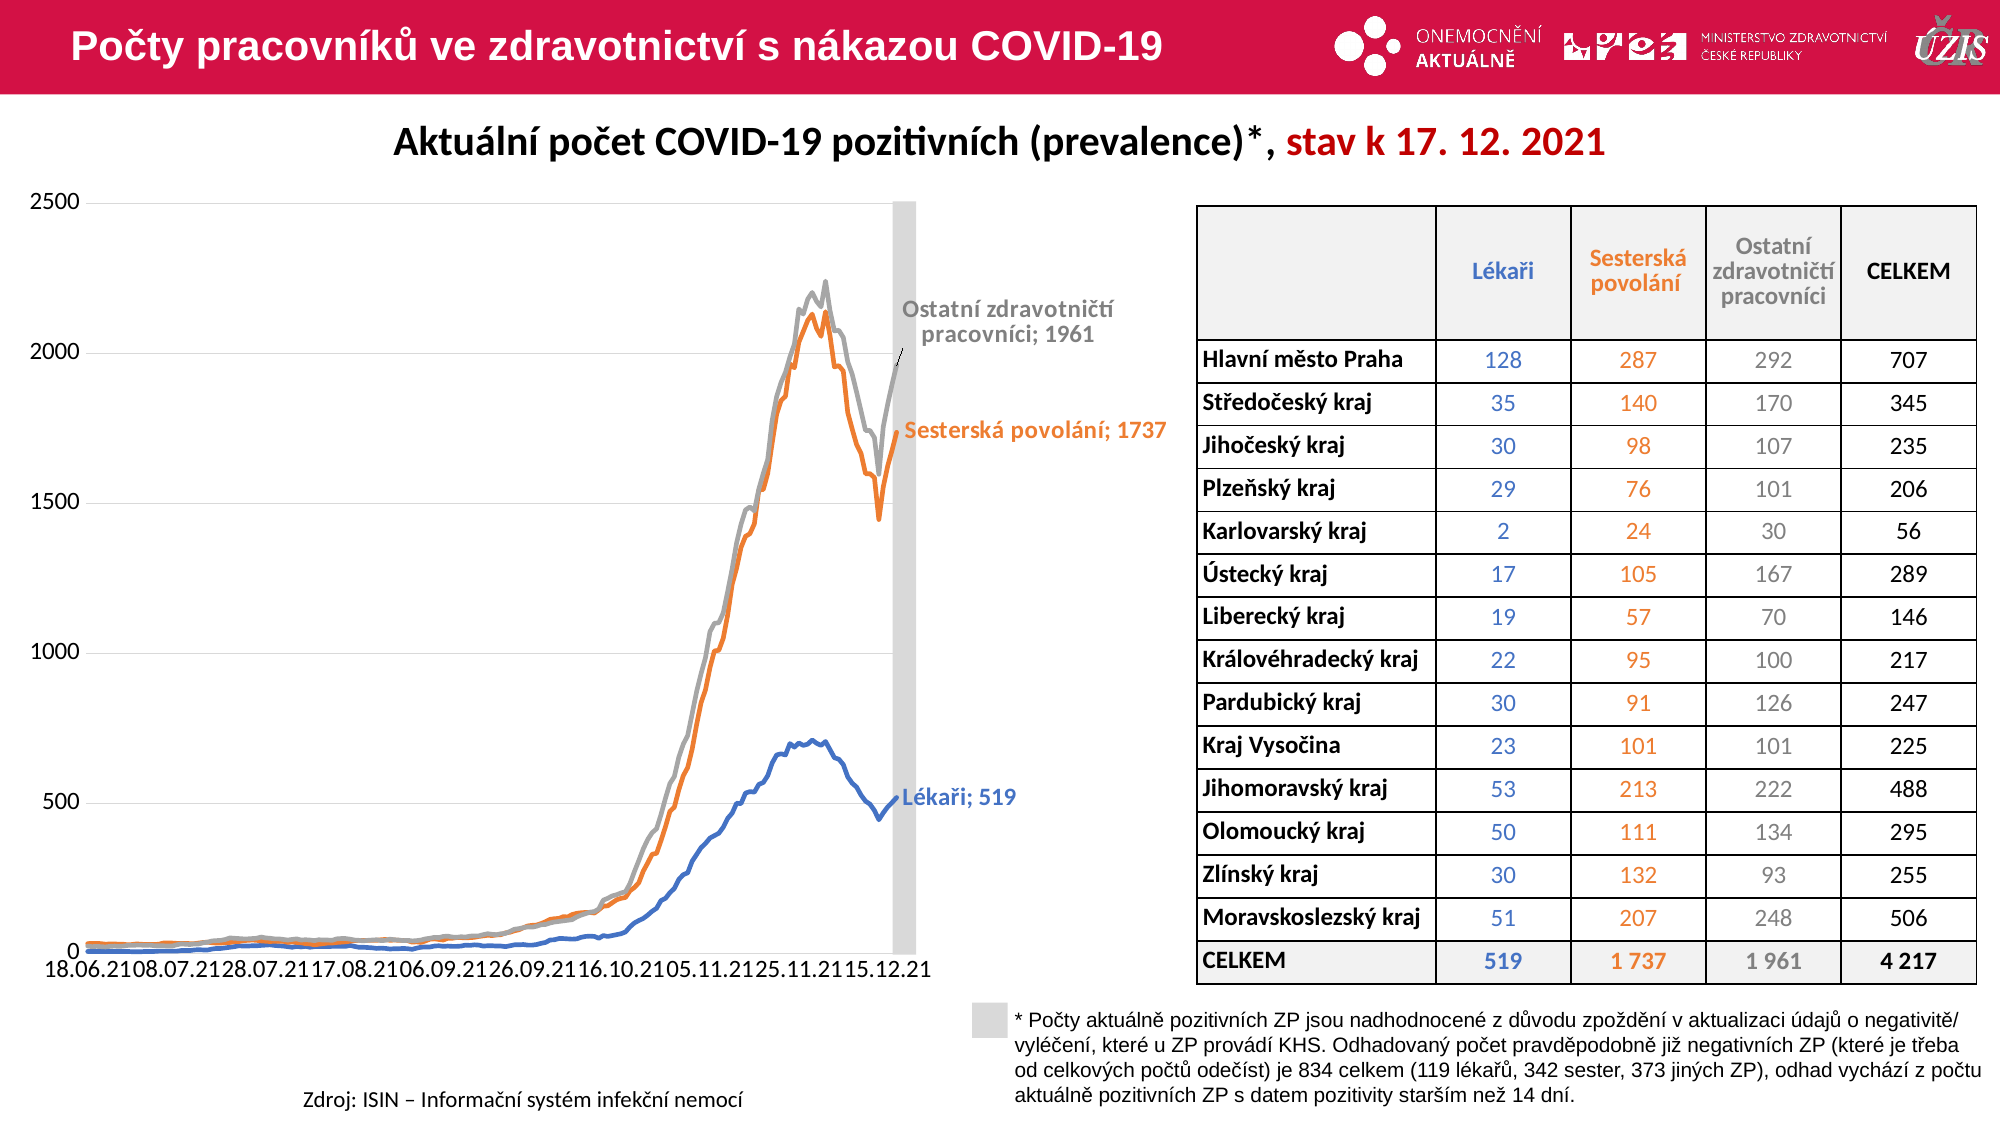

# Počty pracovníků ve zdravotnictví s nákazou COVID-19
Aktuální počet COVID-19 pozitivních (prevalence)*, stav k 17. 12. 2021

### Chart

| Category | Lékaři | Sesterská povolání | Ostatní zdravotničtí pracovníci |
|---|---|---|---|
| 18.06.21 | 6.0 | 32.0 | 24.0 |
| 19.06.21 | 6.0 | 33.0 | 22.0 |
| 20.06.21 | 6.0 | 33.0 | 23.0 |
| 21.06.21 | 6.0 | 32.0 | 22.0 |
| 22.06.21 | 6.0 | 30.0 | 21.0 |
| 23.06.21 | 6.0 | 31.0 | 23.0 |
| 24.06.21 | 6.0 | 31.0 | 24.0 |
| 25.06.21 | 6.0 | 30.0 | 23.0 |
| 26.06.21 | 6.0 | 30.0 | 24.0 |
| 27.06.21 | 6.0 | 28.0 | 26.0 |
| 28.06.21 | 5.0 | 29.0 | 26.0 |
| 29.06.21 | 5.0 | 31.0 | 27.0 |
| 30.06.21 | 5.0 | 30.0 | 27.0 |
| 01.07.21 | 6.0 | 29.0 | 26.0 |
| 02.07.21 | 6.0 | 29.0 | 27.0 |
| 03.07.21 | 6.0 | 29.0 | 25.0 |
| 04.07.21 | 7.0 | 30.0 | 25.0 |
| 05.07.21 | 7.0 | 34.0 | 25.0 |
| 06.07.21 | 7.0 | 34.0 | 24.0 |
| 07.07.21 | 7.0 | 34.0 | 24.0 |
| 08.07.21 | 7.0 | 33.0 | 28.0 |
| 09.07.21 | 9.0 | 33.0 | 31.0 |
| 10.07.21 | 9.0 | 33.0 | 30.0 |
| 11.07.21 | 9.0 | 32.0 | 29.0 |
| 12.07.21 | 11.0 | 32.0 | 31.0 |
| 13.07.21 | 12.0 | 34.0 | 31.0 |
| 14.07.21 | 11.0 | 36.0 | 35.0 |
| 15.07.21 | 11.0 | 37.0 | 37.0 |
| 16.07.21 | 14.0 | 35.0 | 41.0 |
| 17.07.21 | 16.0 | 34.0 | 42.0 |
| 18.07.21 | 16.0 | 34.0 | 43.0 |
| 19.07.21 | 18.0 | 36.0 | 46.0 |
| 20.07.21 | 20.0 | 36.0 | 51.0 |
| 21.07.21 | 22.0 | 39.0 | 50.0 |
| 22.07.21 | 25.0 | 39.0 | 49.0 |
| 23.07.21 | 24.0 | 42.0 | 48.0 |
| 24.07.21 | 24.0 | 43.0 | 48.0 |
| 25.07.21 | 25.0 | 44.0 | 49.0 |
| 26.07.21 | 25.0 | 43.0 | 50.0 |
| 27.07.21 | 26.0 | 41.0 | 54.0 |
| 28.07.21 | 27.0 | 40.0 | 51.0 |
| 29.07.21 | 28.0 | 39.0 | 50.0 |
| 30.07.21 | 26.0 | 40.0 | 48.0 |
| 31.07.21 | 25.0 | 40.0 | 48.0 |
| 01.08.21 | 24.0 | 40.0 | 46.0 |
| 02.08.21 | 22.0 | 36.0 | 44.0 |
| 03.08.21 | 20.0 | 38.0 | 46.0 |
| 04.08.21 | 23.0 | 36.0 | 48.0 |
| 05.08.21 | 21.0 | 35.0 | 44.0 |
| 06.08.21 | 23.0 | 32.0 | 45.0 |
| 07.08.21 | 20.0 | 31.0 | 44.0 |
| 08.08.21 | 22.0 | 28.0 | 42.0 |
| 09.08.21 | 22.0 | 30.0 | 45.0 |
| 10.08.21 | 22.0 | 32.0 | 44.0 |
| 11.08.21 | 22.0 | 34.0 | 44.0 |
| 12.08.21 | 23.0 | 34.0 | 43.0 |
| 13.08.21 | 23.0 | 36.0 | 48.0 |
| 14.08.21 | 23.0 | 37.0 | 49.0 |
| 15.08.21 | 23.0 | 38.0 | 49.0 |
| 16.08.21 | 26.0 | 40.0 | 47.0 |
| 17.08.21 | 23.0 | 42.0 | 44.0 |
| 18.08.21 | 20.0 | 43.0 | 43.0 |
| 19.08.21 | 20.0 | 43.0 | 41.0 |
| 20.08.21 | 19.0 | 43.0 | 43.0 |
| 21.08.21 | 18.0 | 43.0 | 44.0 |
| 22.08.21 | 16.0 | 43.0 | 45.0 |
| 23.08.21 | 17.0 | 45.0 | 42.0 |
| 24.08.21 | 16.0 | 46.0 | 43.0 |
| 25.08.21 | 14.0 | 43.0 | 47.0 |
| 26.08.21 | 15.0 | 44.0 | 45.0 |
| 27.08.21 | 15.0 | 43.0 | 44.0 |
| 28.08.21 | 16.0 | 43.0 | 42.0 |
| 29.08.21 | 15.0 | 42.0 | 43.0 |
| 30.08.21 | 13.0 | 37.0 | 41.0 |
| 31.08.21 | 17.0 | 38.0 | 42.0 |
| 01.09.21 | 20.0 | 36.0 | 44.0 |
| 02.09.21 | 21.0 | 41.0 | 48.0 |
| 03.09.21 | 21.0 | 47.0 | 50.0 |
| 04.09.21 | 24.0 | 48.0 | 53.0 |
| 05.09.21 | 25.0 | 46.0 | 52.0 |
| 06.09.21 | 23.0 | 44.0 | 56.0 |
| 07.09.21 | 24.0 | 50.0 | 57.0 |
| 08.09.21 | 23.0 | 50.0 | 54.0 |
| 09.09.21 | 23.0 | 52.0 | 53.0 |
| 10.09.21 | 24.0 | 52.0 | 55.0 |
| 11.09.21 | 27.0 | 51.0 | 54.0 |
| 12.09.21 | 26.0 | 52.0 | 57.0 |
| 13.09.21 | 28.0 | 53.0 | 58.0 |
| 14.09.21 | 27.0 | 56.0 | 58.0 |
| 15.09.21 | 24.0 | 58.0 | 62.0 |
| 16.09.21 | 25.0 | 60.0 | 65.0 |
| 17.09.21 | 25.0 | 59.0 | 63.0 |
| 18.09.21 | 24.0 | 61.0 | 62.0 |
| 19.09.21 | 24.0 | 62.0 | 65.0 |
| 20.09.21 | 22.0 | 68.0 | 66.0 |
| 21.09.21 | 25.0 | 70.0 | 73.0 |
| 22.09.21 | 28.0 | 75.0 | 80.0 |
| 23.09.21 | 28.0 | 78.0 | 82.0 |
| 24.09.21 | 29.0 | 85.0 | 85.0 |
| 25.09.21 | 27.0 | 91.0 | 88.0 |
| 26.09.21 | 27.0 | 93.0 | 87.0 |
| 27.09.21 | 29.0 | 94.0 | 90.0 |
| 28.09.21 | 33.0 | 99.0 | 95.0 |
| 29.09.21 | 36.0 | 105.0 | 96.0 |
| 30.09.21 | 44.0 | 113.0 | 101.0 |
| 01.10.21 | 45.0 | 115.0 | 104.0 |
| 02.10.21 | 49.0 | 116.0 | 106.0 |
| 03.10.21 | 49.0 | 122.0 | 108.0 |
| 04.10.21 | 48.0 | 121.0 | 110.0 |
| 05.10.21 | 47.0 | 129.0 | 112.0 |
| 06.10.21 | 48.0 | 133.0 | 121.0 |
| 07.10.21 | 53.0 | 135.0 | 127.0 |
| 08.10.21 | 56.0 | 136.0 | 132.0 |
| 09.10.21 | 57.0 | 136.0 | 137.0 |
| 10.10.21 | 56.0 | 134.0 | 139.0 |
| 11.10.21 | 50.0 | 145.0 | 148.0 |
| 12.10.21 | 59.0 | 157.0 | 177.0 |
| 13.10.21 | 56.0 | 158.0 | 183.0 |
| 14.10.21 | 59.0 | 168.0 | 191.0 |
| 15.10.21 | 62.0 | 178.0 | 195.0 |
| 16.10.21 | 65.0 | 183.0 | 201.0 |
| 17.10.21 | 71.0 | 186.0 | 205.0 |
| 18.10.21 | 88.0 | 208.0 | 232.0 |
| 19.10.21 | 101.0 | 219.0 | 272.0 |
| 20.10.21 | 109.0 | 235.0 | 309.0 |
| 21.10.21 | 116.0 | 274.0 | 348.0 |
| 22.10.21 | 127.0 | 301.0 | 379.0 |
| 23.10.21 | 140.0 | 330.0 | 402.0 |
| 24.10.21 | 150.0 | 333.0 | 415.0 |
| 25.10.21 | 176.0 | 376.0 | 463.0 |
| 26.10.21 | 183.0 | 422.0 | 517.0 |
| 27.10.21 | 202.0 | 473.0 | 566.0 |
| 28.10.21 | 216.0 | 487.0 | 589.0 |
| 29.10.21 | 246.0 | 545.0 | 654.0 |
| 30.10.21 | 262.0 | 592.0 | 697.0 |
| 31.10.21 | 268.0 | 619.0 | 726.0 |
| 01.11.21 | 307.0 | 681.0 | 799.0 |
| 02.11.21 | 329.0 | 762.0 | 872.0 |
| 03.11.21 | 352.0 | 835.0 | 932.0 |
| 04.11.21 | 366.0 | 878.0 | 985.0 |
| 05.11.21 | 384.0 | 952.0 | 1072.0 |
| 06.11.21 | 392.0 | 1008.0 | 1100.0 |
| 07.11.21 | 400.0 | 1010.0 | 1102.0 |
| 08.11.21 | 420.0 | 1050.0 | 1135.0 |
| 09.11.21 | 450.0 | 1129.0 | 1207.0 |
| 10.11.21 | 467.0 | 1230.0 | 1282.0 |
| 11.11.21 | 500.0 | 1284.0 | 1368.0 |
| 12.11.21 | 499.0 | 1353.0 | 1430.0 |
| 13.11.21 | 534.0 | 1390.0 | 1478.0 |
| 14.11.21 | 539.0 | 1399.0 | 1488.0 |
| 15.11.21 | 537.0 | 1432.0 | 1475.0 |
| 16.11.21 | 563.0 | 1545.0 | 1548.0 |
| 17.11.21 | 569.0 | 1546.0 | 1600.0 |
| 18.11.21 | 592.0 | 1600.0 | 1646.0 |
| 19.11.21 | 634.0 | 1701.0 | 1776.0 |
| 20.11.21 | 661.0 | 1797.0 | 1856.0 |
| 21.11.21 | 665.0 | 1843.0 | 1903.0 |
| 22.11.21 | 661.0 | 1857.0 | 1937.0 |
| 23.11.21 | 699.0 | 1965.0 | 1988.0 |
| 24.11.21 | 687.0 | 1952.0 | 2031.0 |
| 25.11.21 | 701.0 | 2037.0 | 2148.0 |
| 26.11.21 | 693.0 | 2073.0 | 2131.0 |
| 27.11.21 | 697.0 | 2110.0 | 2181.0 |
| 28.11.21 | 711.0 | 2131.0 | 2203.0 |
| 29.11.21 | 700.0 | 2083.0 | 2173.0 |
| 30.11.21 | 693.0 | 2057.0 | 2155.0 |
| 01.12.21 | 706.0 | 2139.0 | 2241.0 |
| 02.12.21 | 679.0 | 2060.0 | 2143.0 |
| 03.12.21 | 652.0 | 1955.0 | 2075.0 |
| 04.12.21 | 647.0 | 1959.0 | 2077.0 |
| 05.12.21 | 629.0 | 1941.0 | 2053.0 |
| 06.12.21 | 588.0 | 1803.0 | 1972.0 |
| 07.12.21 | 567.0 | 1748.0 | 1931.0 |
| 08.12.21 | 554.0 | 1696.0 | 1871.0 |
| 09.12.21 | 527.0 | 1666.0 | 1807.0 |
| 10.12.21 | 507.0 | 1599.0 | 1743.0 |
| 11.12.21 | 497.0 | 1599.0 | 1743.0 |
| 12.12.21 | 476.0 | 1586.0 | 1719.0 |
| 13.12.21 | 445.0 | 1446.0 | 1597.0 |
| 14.12.21 | 468.0 | 1555.0 | 1756.0 |
| 15.12.21 | 488.0 | 1625.0 | 1831.0 |
| 16.12.21 | 503.0 | 1679.0 | 1899.0 |
| 17.12.21 | 519.0 | 1737.0 | 1961.0 |
|  | Lékaři | Sesterská povolání | Ostatní zdravotničtí pracovníci | CELKEM |
| --- | --- | --- | --- | --- |
| Hlavní město Praha | 128 | 287 | 292 | 707 |
| Středočeský kraj | 35 | 140 | 170 | 345 |
| Jihočeský kraj | 30 | 98 | 107 | 235 |
| Plzeňský kraj | 29 | 76 | 101 | 206 |
| Karlovarský kraj | 2 | 24 | 30 | 56 |
| Ústecký kraj | 17 | 105 | 167 | 289 |
| Liberecký kraj | 19 | 57 | 70 | 146 |
| Královéhradecký kraj | 22 | 95 | 100 | 217 |
| Pardubický kraj | 30 | 91 | 126 | 247 |
| Kraj Vysočina | 23 | 101 | 101 | 225 |
| Jihomoravský kraj | 53 | 213 | 222 | 488 |
| Olomoucký kraj | 50 | 111 | 134 | 295 |
| Zlínský kraj | 30 | 132 | 93 | 255 |
| Moravskoslezský kraj | 51 | 207 | 248 | 506 |
| CELKEM | 519 | 1 737 | 1 961 | 4 217 |
* Počty aktuálně pozitivních ZP jsou nadhodnocené z důvodu zpoždění v aktualizaci údajů o negativitě/ vyléčení, které u ZP provádí KHS. Odhadovaný počet pravděpodobně již negativních ZP (které je třeba od celkových počtů odečíst) je 834 celkem (119 lékařů, 342 sester, 373 jiných ZP), odhad vychází z počtu aktuálně pozitivních ZP s datem pozitivity starším než 14 dní.

Zdroj: ISIN – Informační systém infekční nemocí